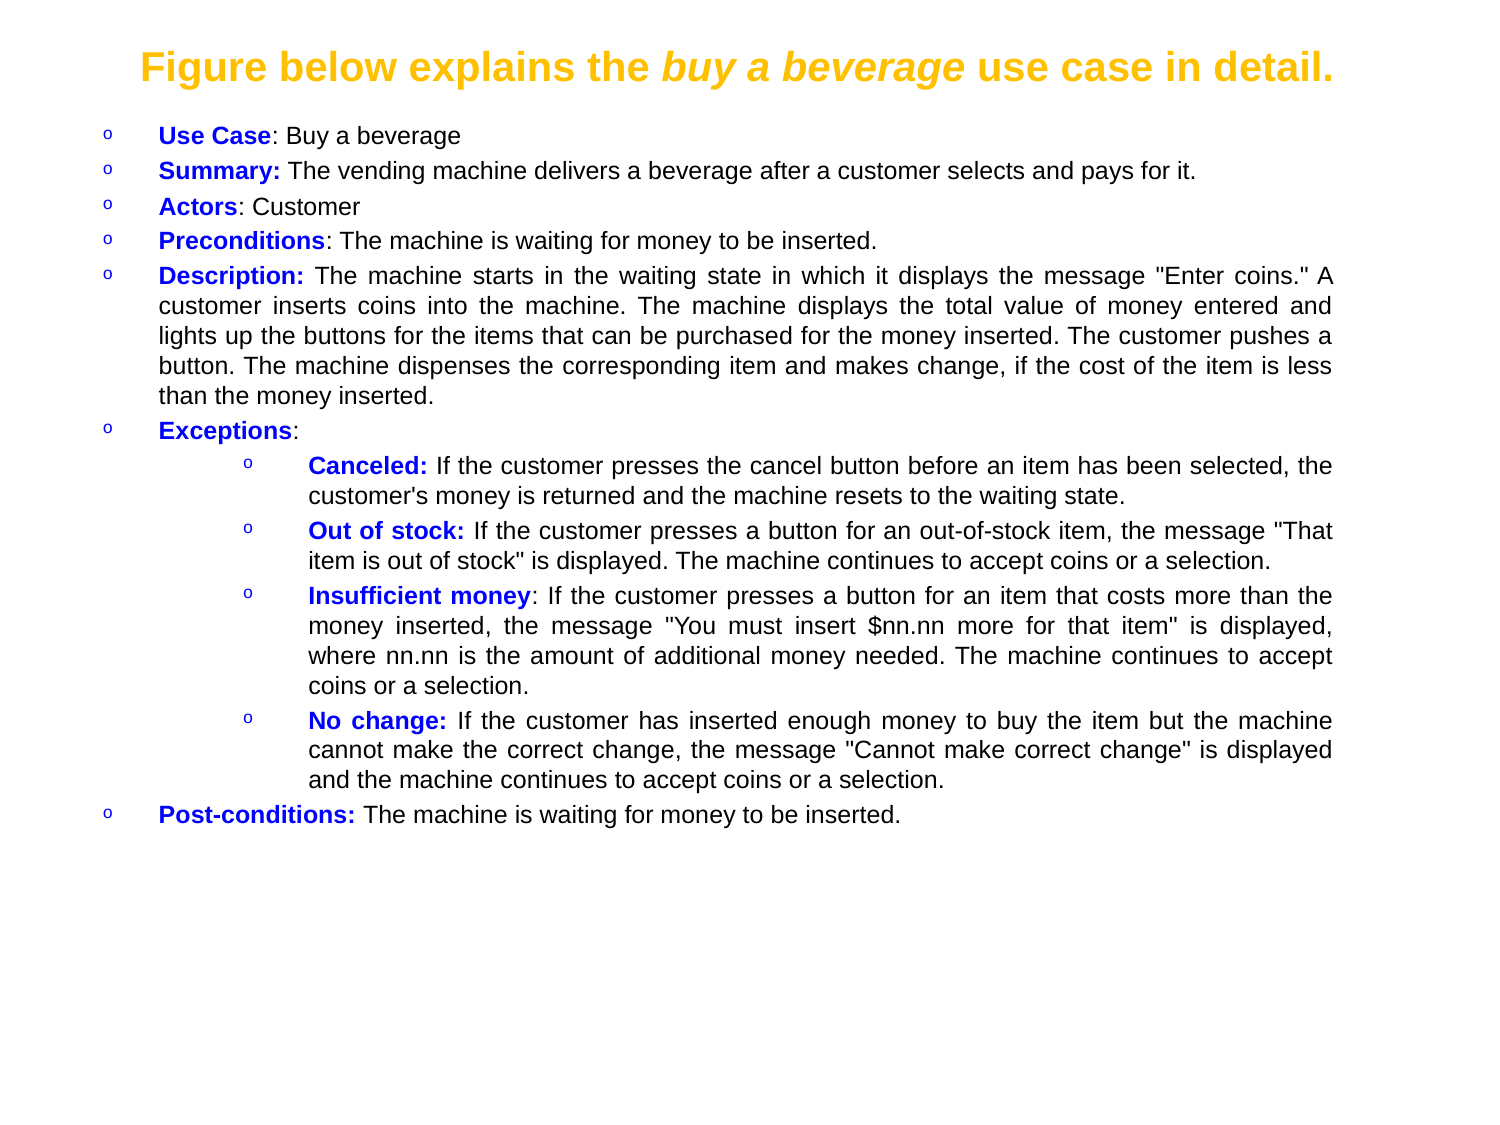

# Figure below explains the buy a beverage use case in detail.
Use Case: Buy a beverage
Summary: The vending machine delivers a beverage after a customer selects and pays for it.
Actors: Customer
Preconditions: The machine is waiting for money to be inserted.
Description: The machine starts in the waiting state in which it displays the message "Enter coins." A customer inserts coins into the machine. The machine displays the total value of money entered and lights up the buttons for the items that can be purchased for the money inserted. The customer pushes a button. The machine dispenses the corresponding item and makes change, if the cost of the item is less than the money inserted.
Exceptions:
Canceled: If the customer presses the cancel button before an item has been selected, the customer's money is returned and the machine resets to the waiting state.
Out of stock: If the customer presses a button for an out-of-stock item, the message "That item is out of stock" is displayed. The machine continues to accept coins or a selection.
Insufficient money: If the customer presses a button for an item that costs more than the money inserted, the message "You must insert $nn.nn more for that item" is displayed, where nn.nn is the amount of additional money needed. The machine continues to accept coins or a selection.
No change: If the customer has inserted enough money to buy the item but the machine cannot make the correct change, the message "Cannot make correct change" is displayed and the machine continues to accept coins or a selection.
Post-conditions: The machine is waiting for money to be inserted.